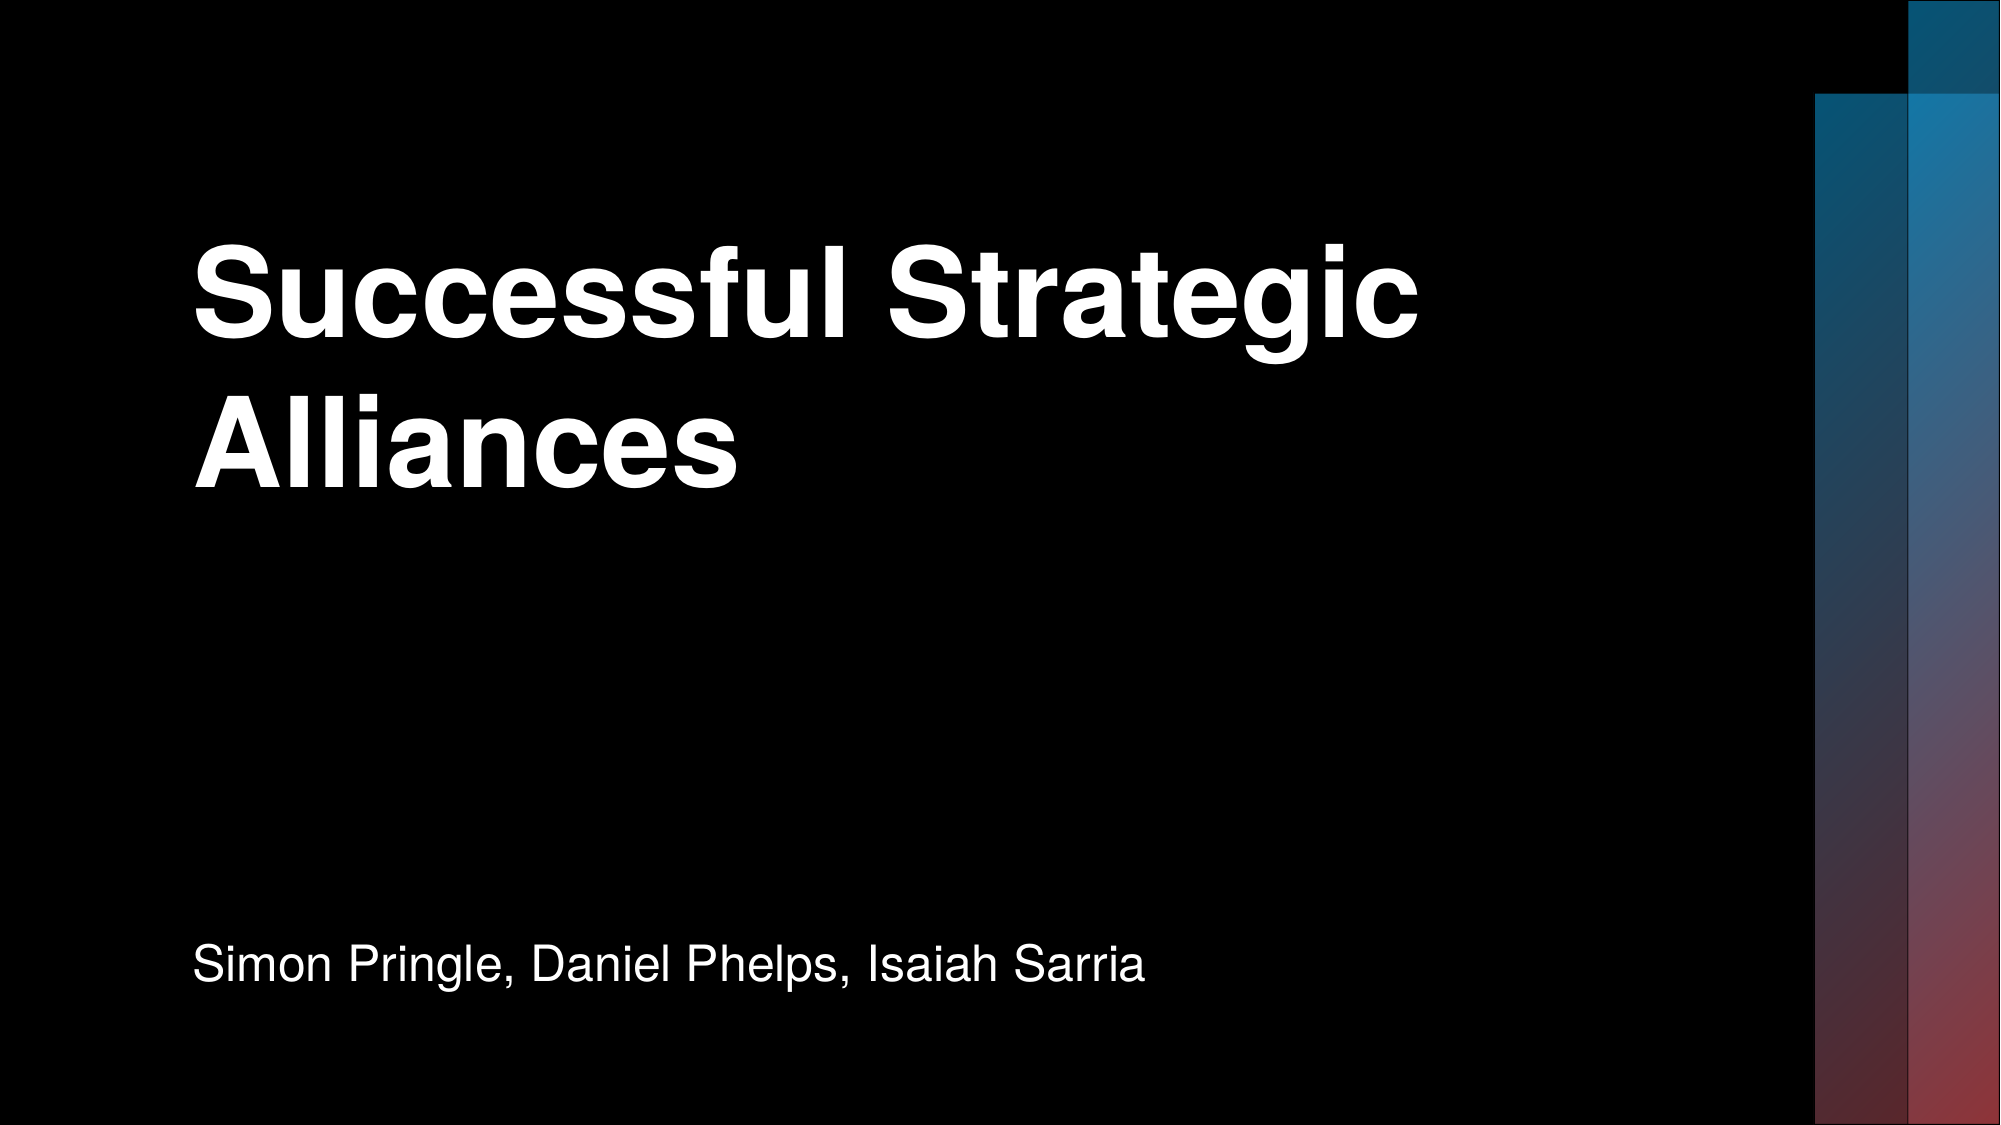

# Successful Strategic Alliances
Simon Pringle, Daniel Phelps, Isaiah Sarria